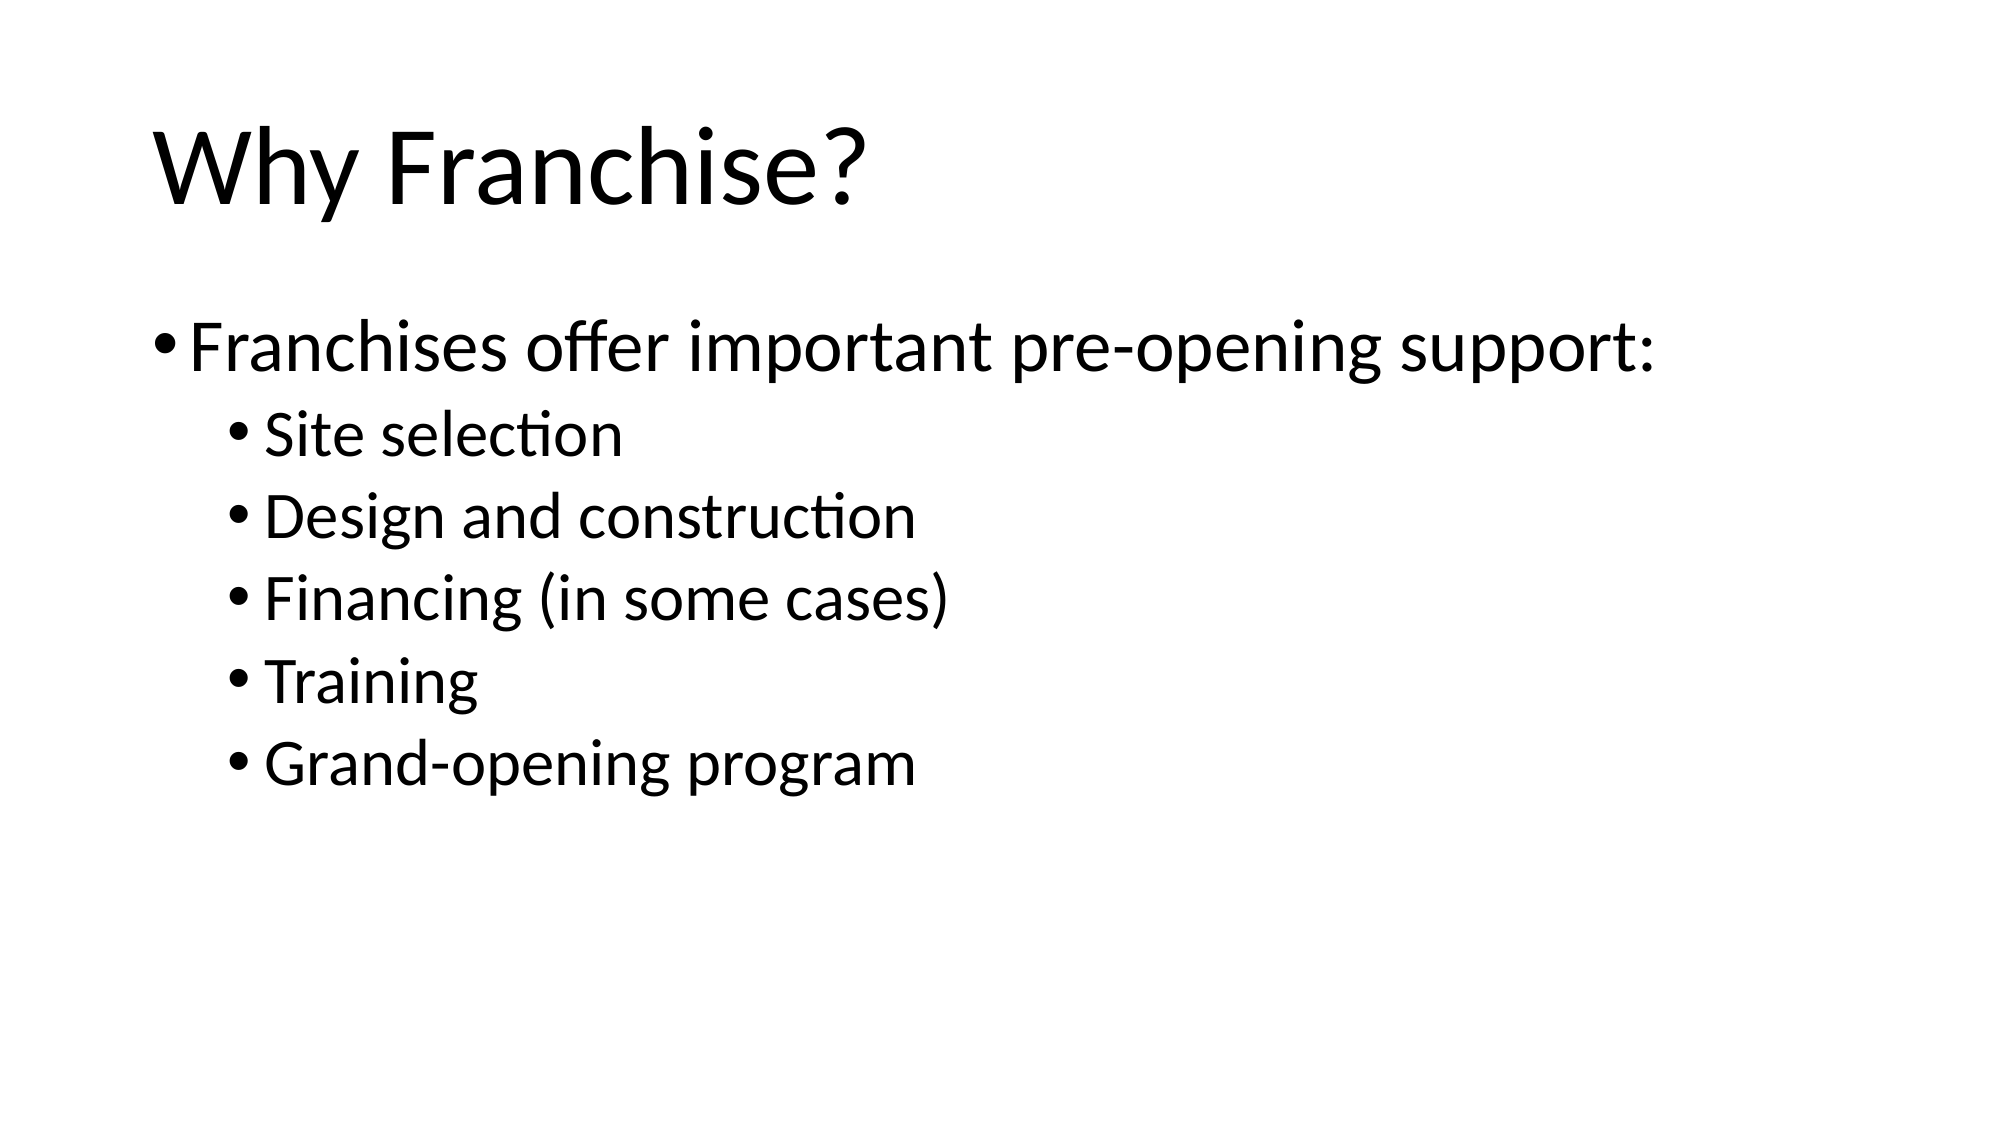

# Why Franchise?
Franchises offer important pre-opening support:
Site selection
Design and construction
Financing (in some cases)
Training
Grand-opening program